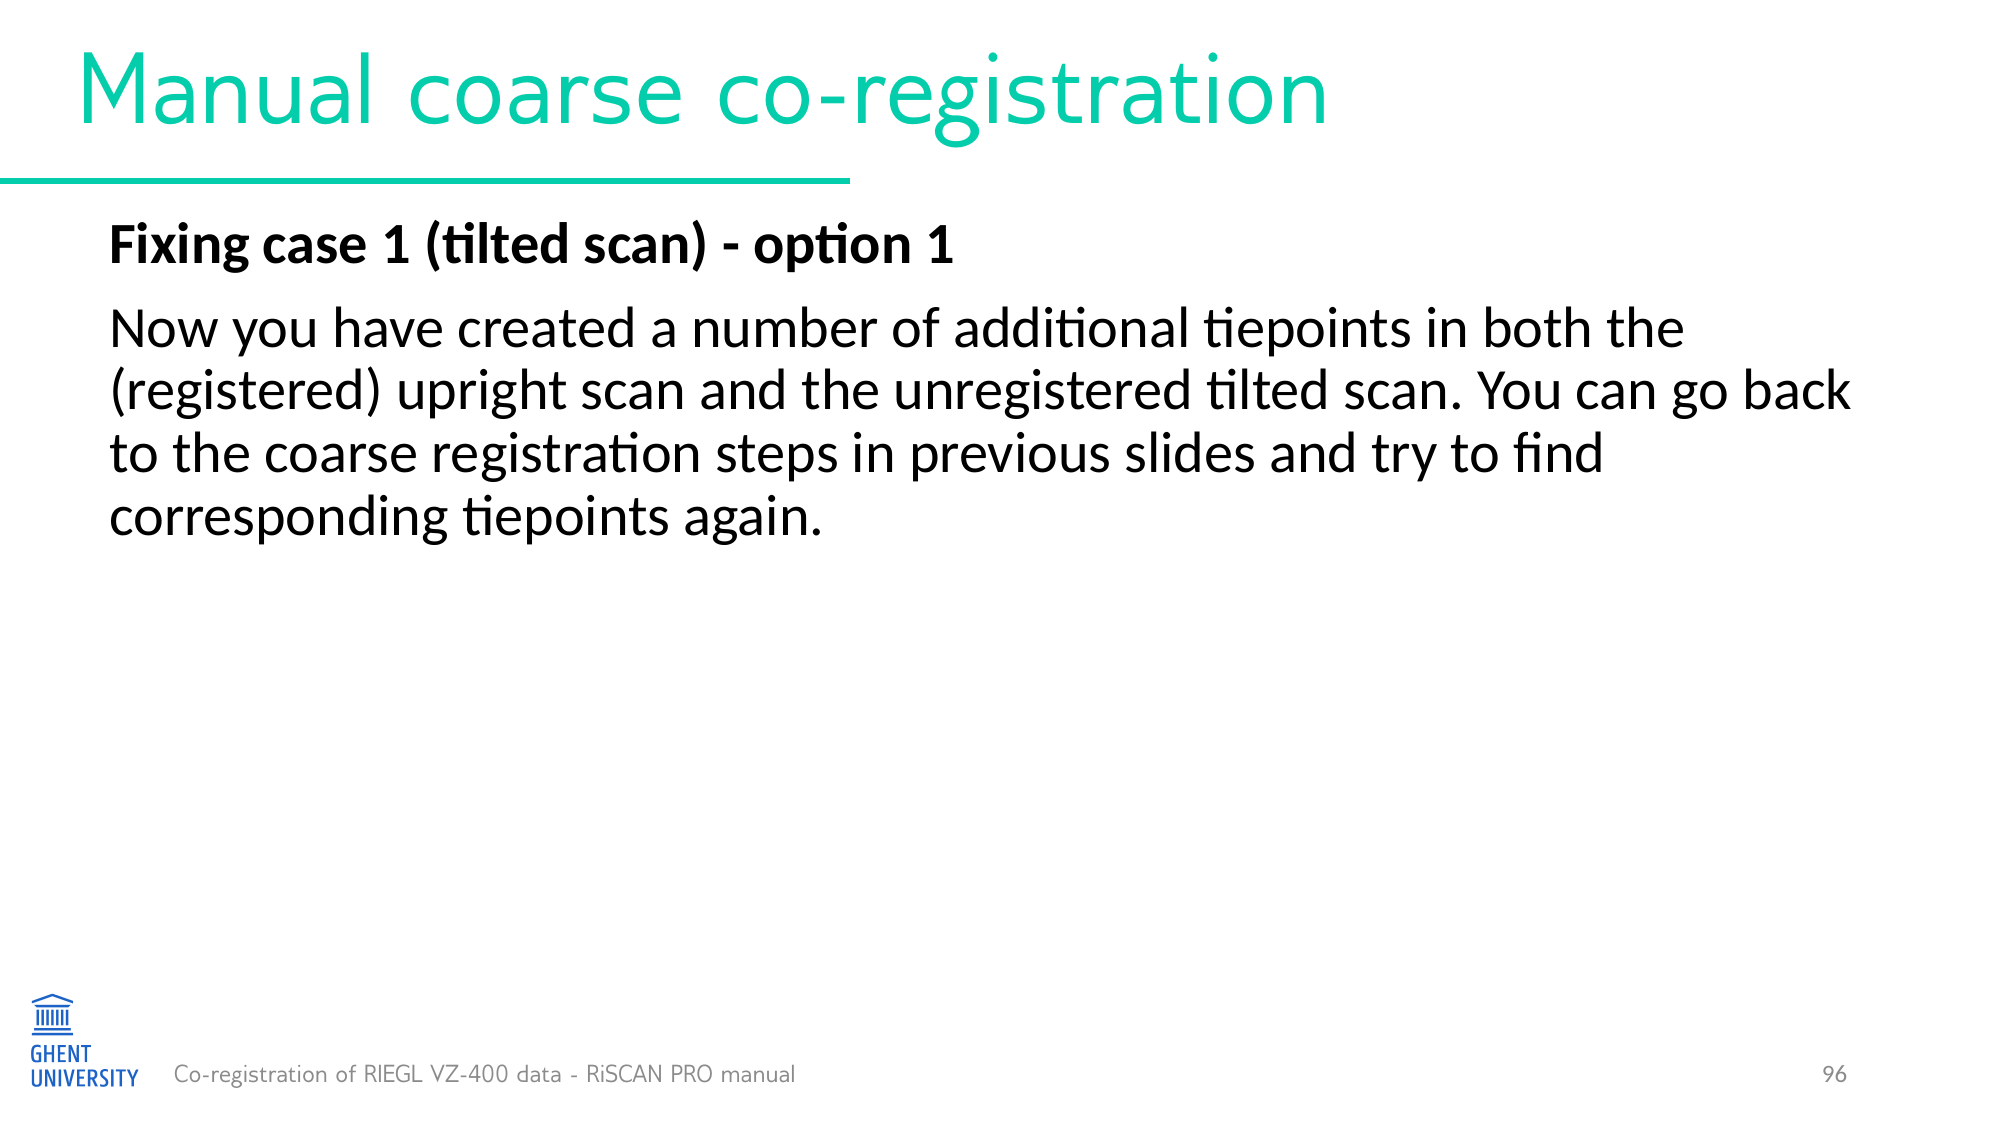

# Manual coarse co-registration
Fixing case 1 (tilted scan) - option 1
Now you have created a number of additional tiepoints in both the (registered) upright scan and the unregistered tilted scan. You can go back to the coarse registration steps in previous slides and try to find corresponding tiepoints again.

Co-registration of RIEGL VZ-400 data - RiSCAN PRO manual
96